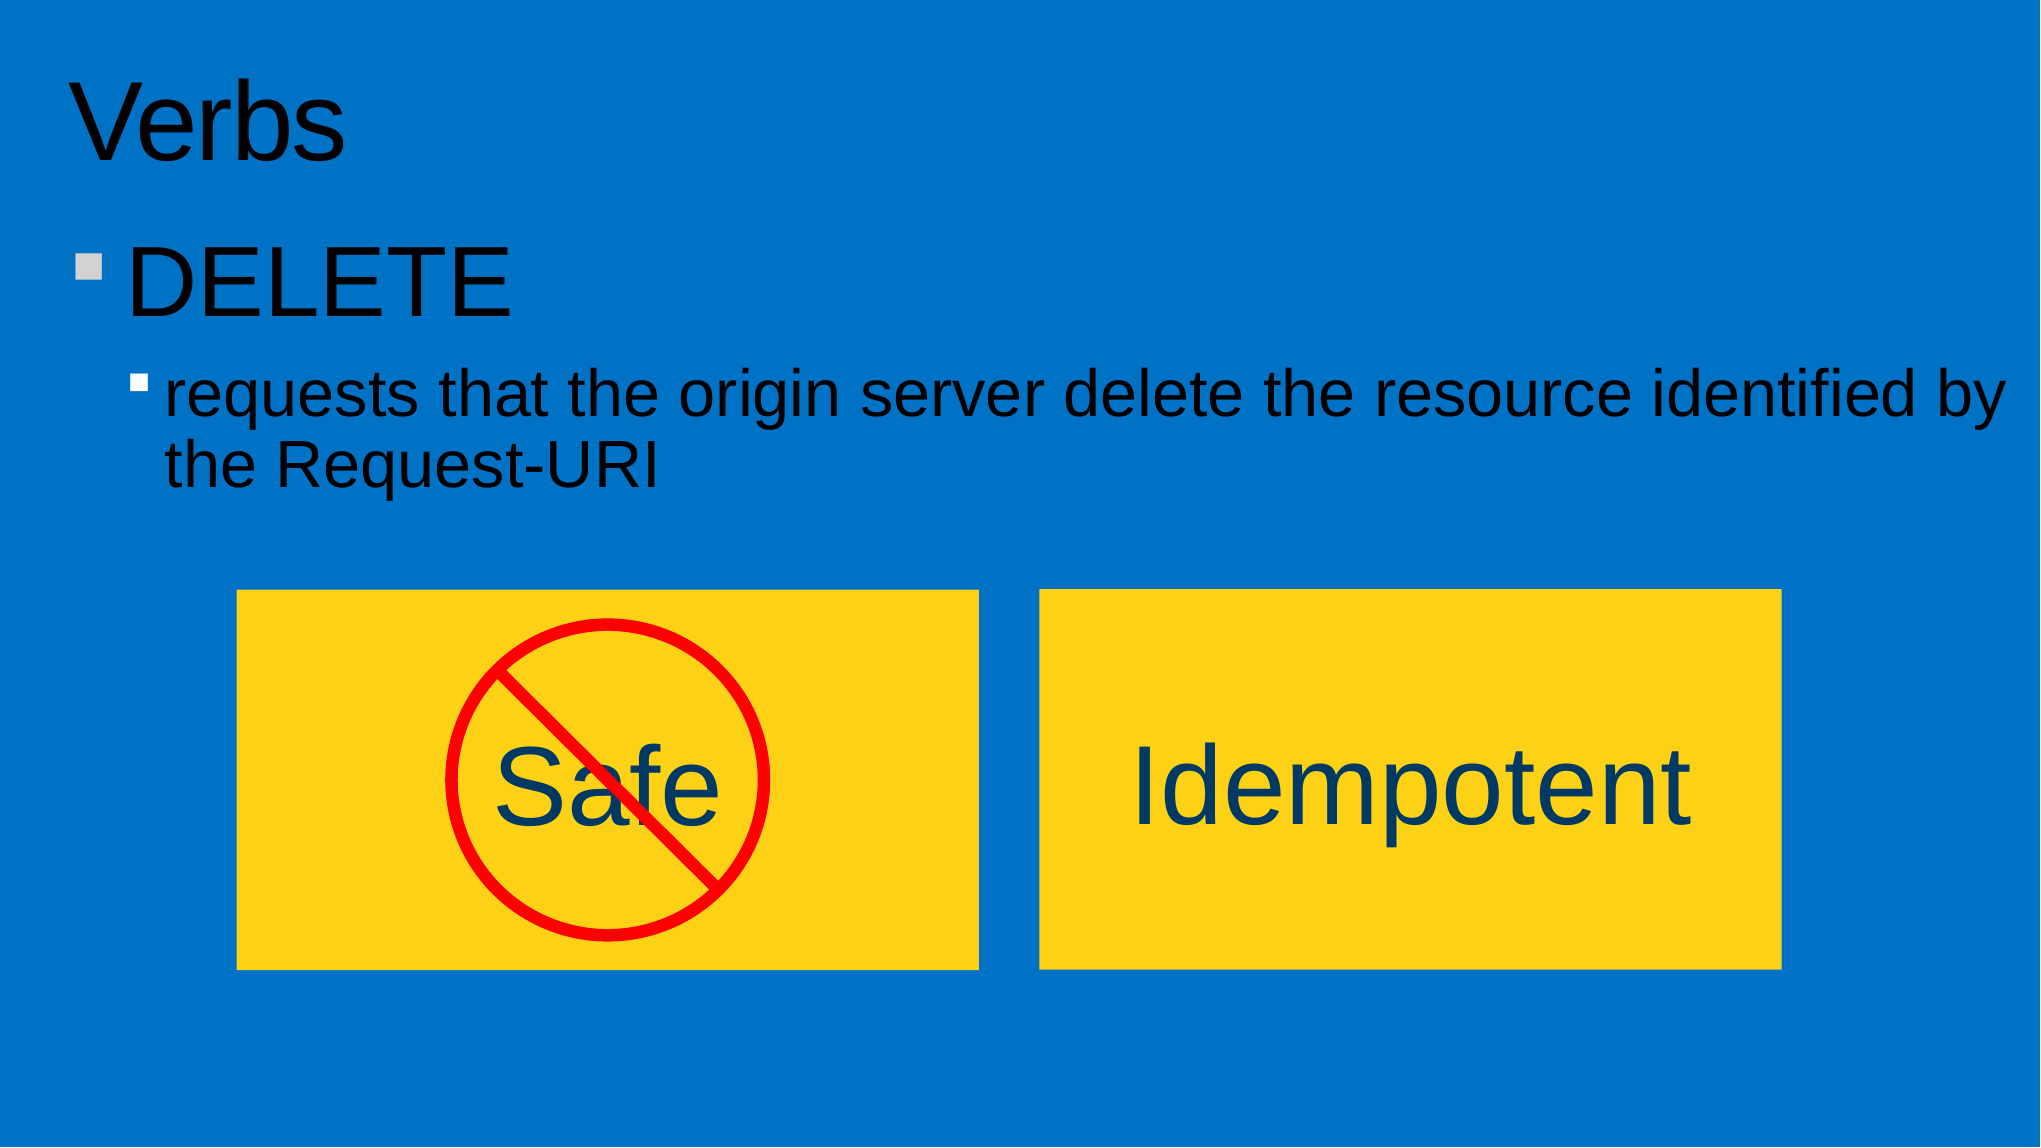

# Verbs
DELETE
requests that the origin server delete the resource identified by the Request-URI
Idempotent
Safe